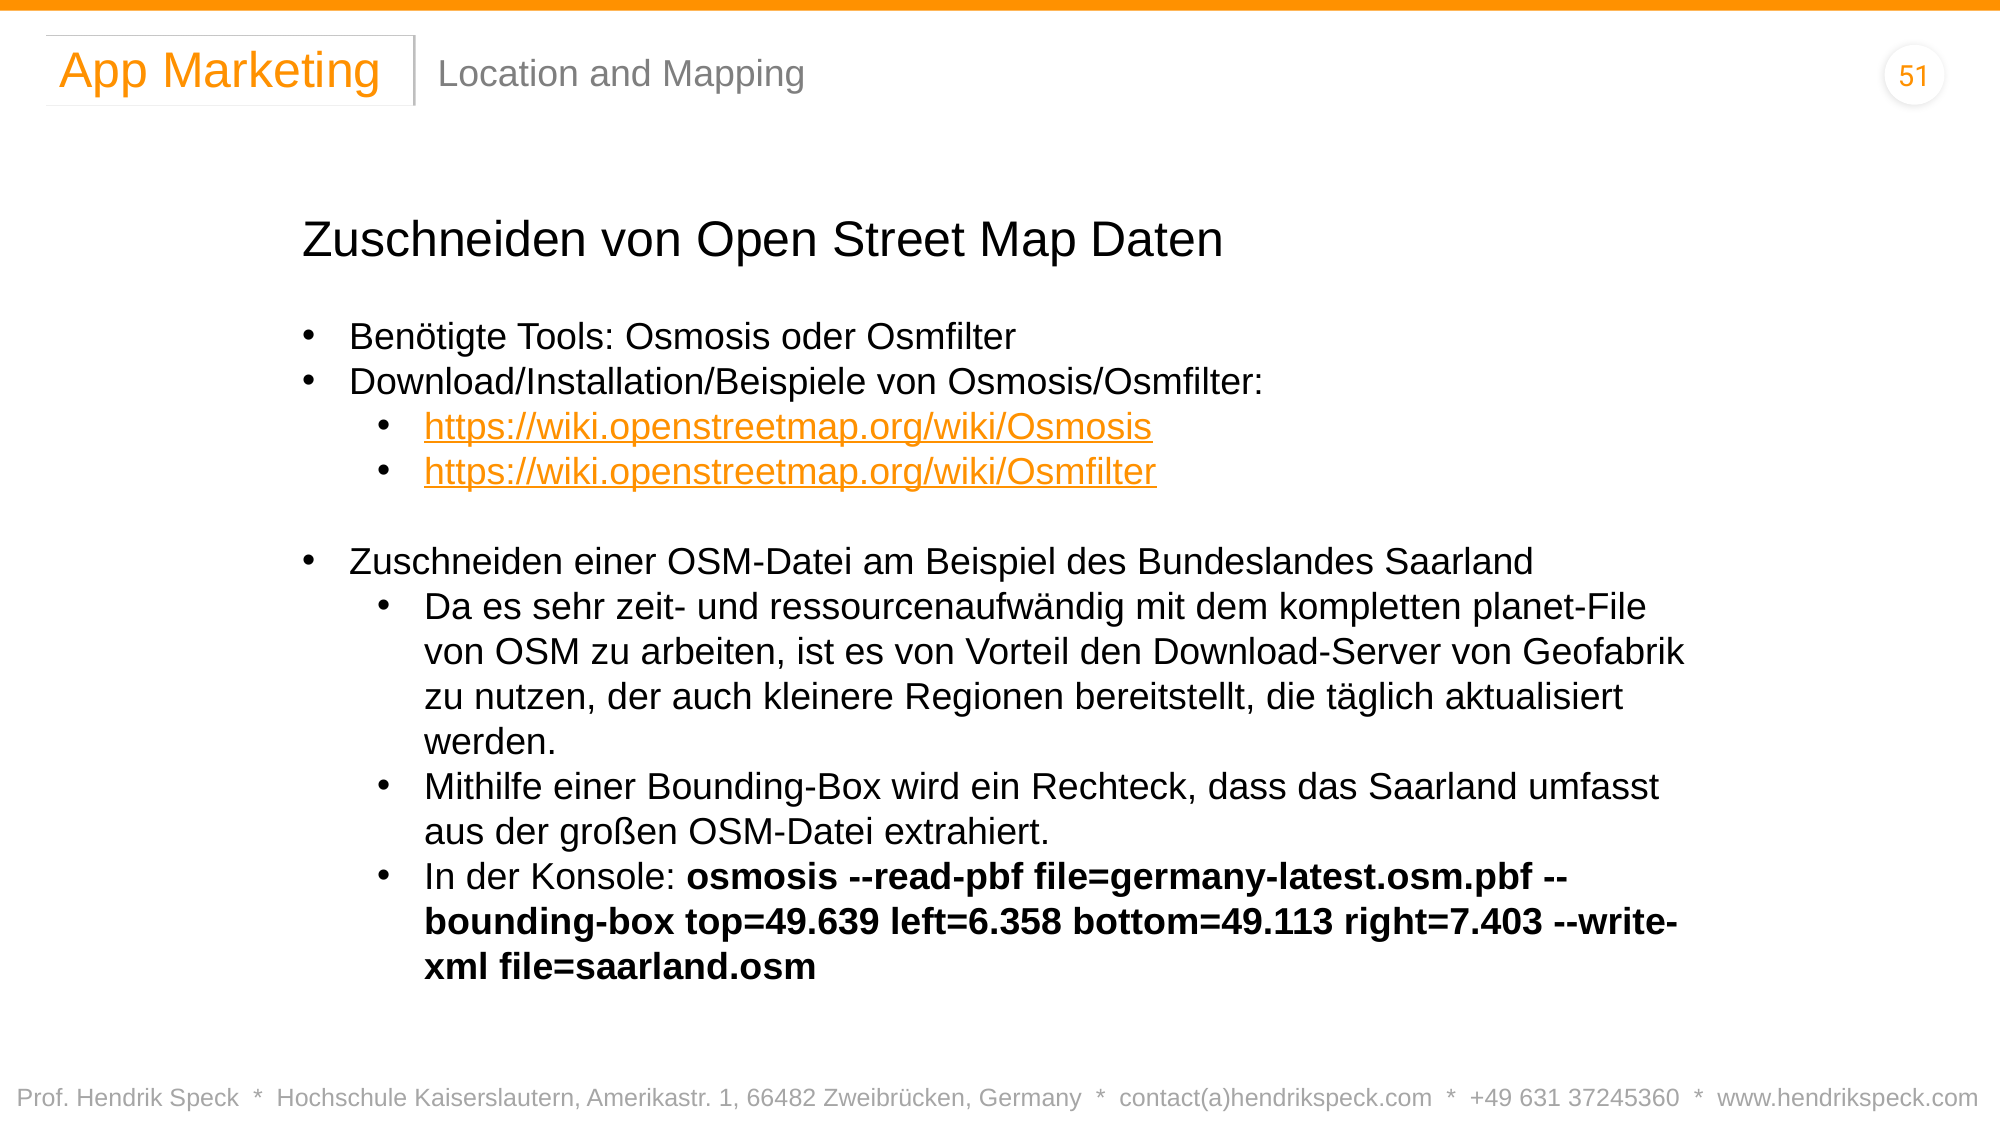

App Marketing
Location and Mapping
51
Zuschneiden von Open Street Map Daten

Benötigte Tools: Osmosis oder Osmfilter
Download/Installation/Beispiele von Osmosis/Osmfilter:
https://wiki.openstreetmap.org/wiki/Osmosis
https://wiki.openstreetmap.org/wiki/Osmfilter

Zuschneiden einer OSM-Datei am Beispiel des Bundeslandes Saarland
Da es sehr zeit- und ressourcenaufwändig mit dem kompletten planet-File von OSM zu arbeiten, ist es von Vorteil den Download-Server von Geofabrik zu nutzen, der auch kleinere Regionen bereitstellt, die täglich aktualisiert werden.
Mithilfe einer Bounding-Box wird ein Rechteck, dass das Saarland umfasst aus der großen OSM-Datei extrahiert.
In der Konsole: osmosis --read-pbf file=germany-latest.osm.pbf --bounding-box top=49.639 left=6.358 bottom=49.113 right=7.403 --write-xml file=saarland.osm